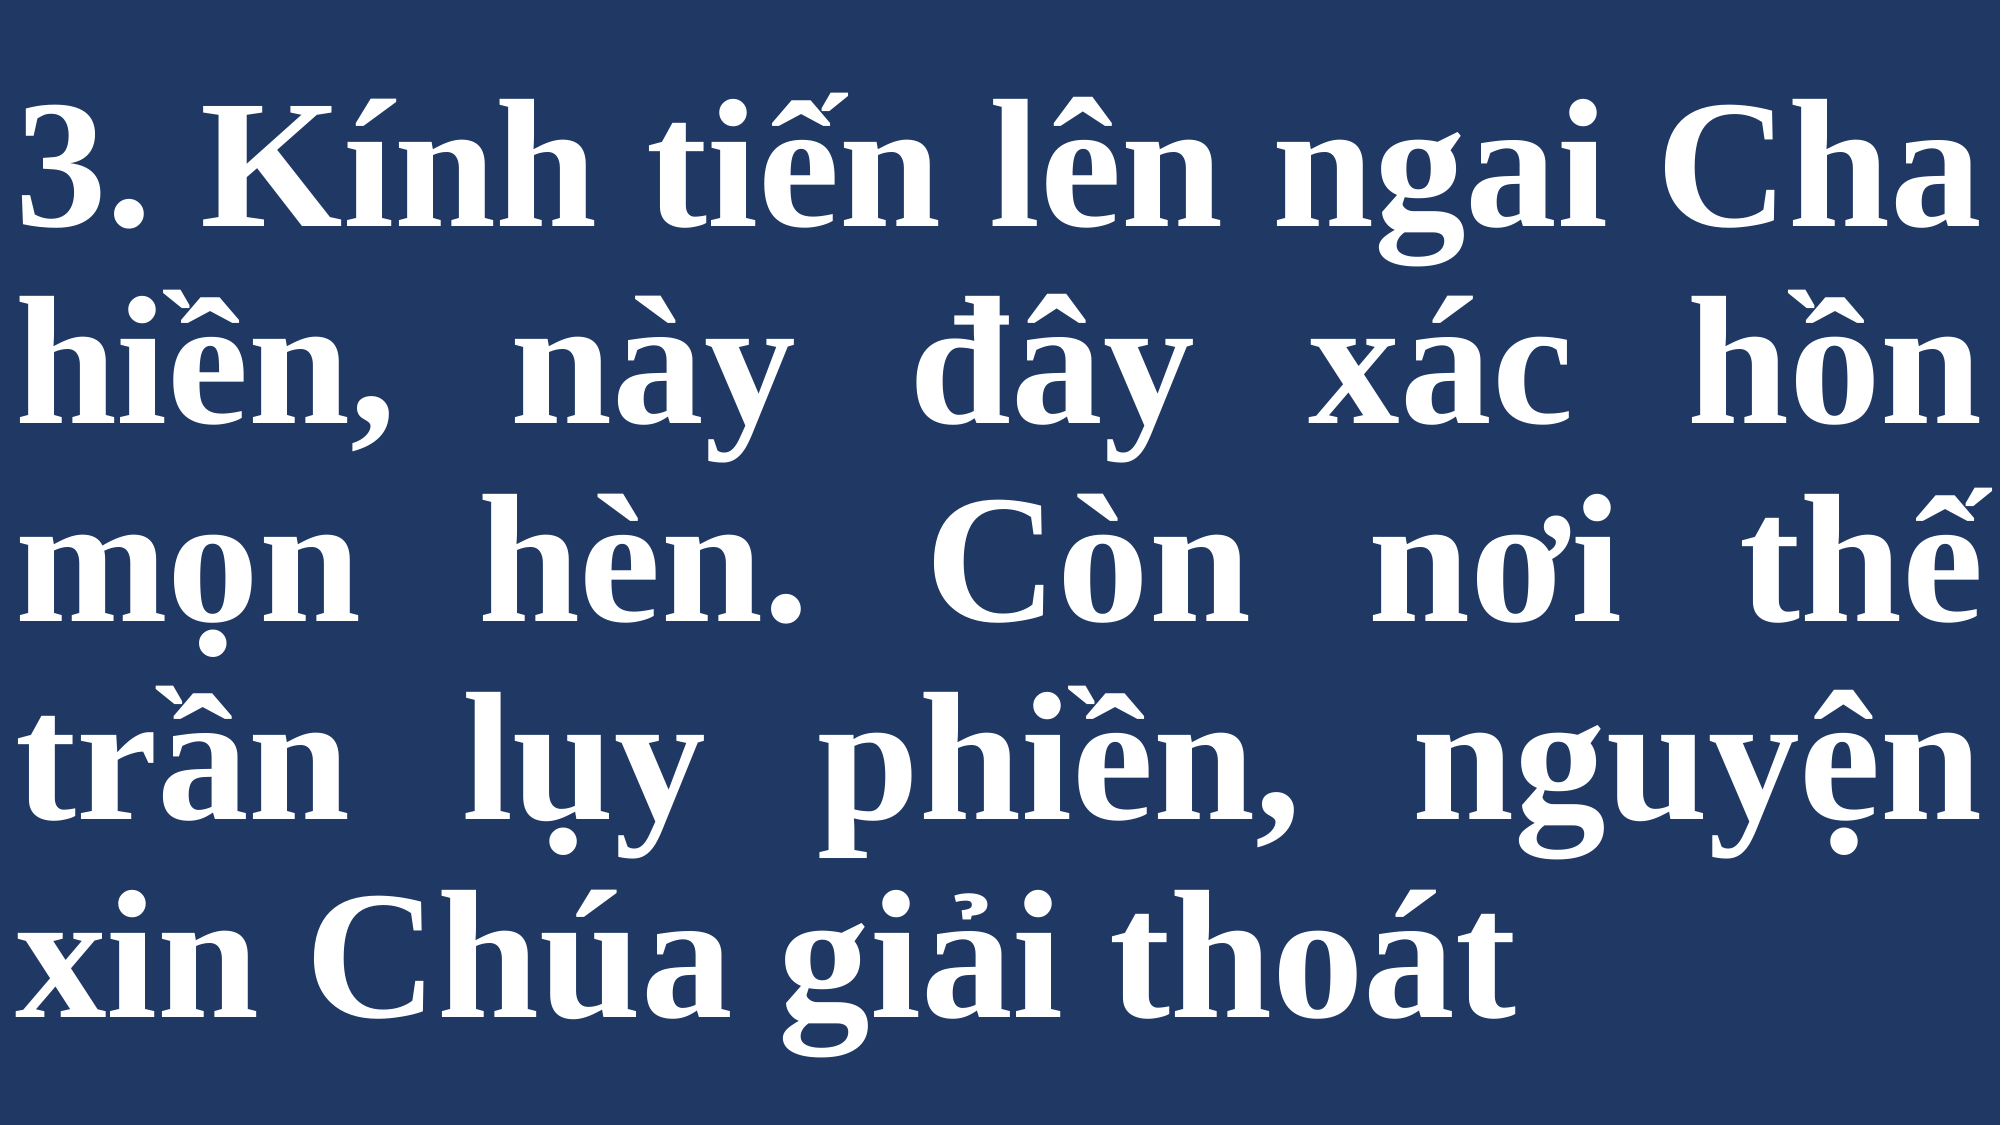

# 3. Kính tiến lên ngai Cha hiền, này đây xác hồn mọn hèn. Còn nơi thế trần lụy phiền, nguyện xin Chúa giải thoát